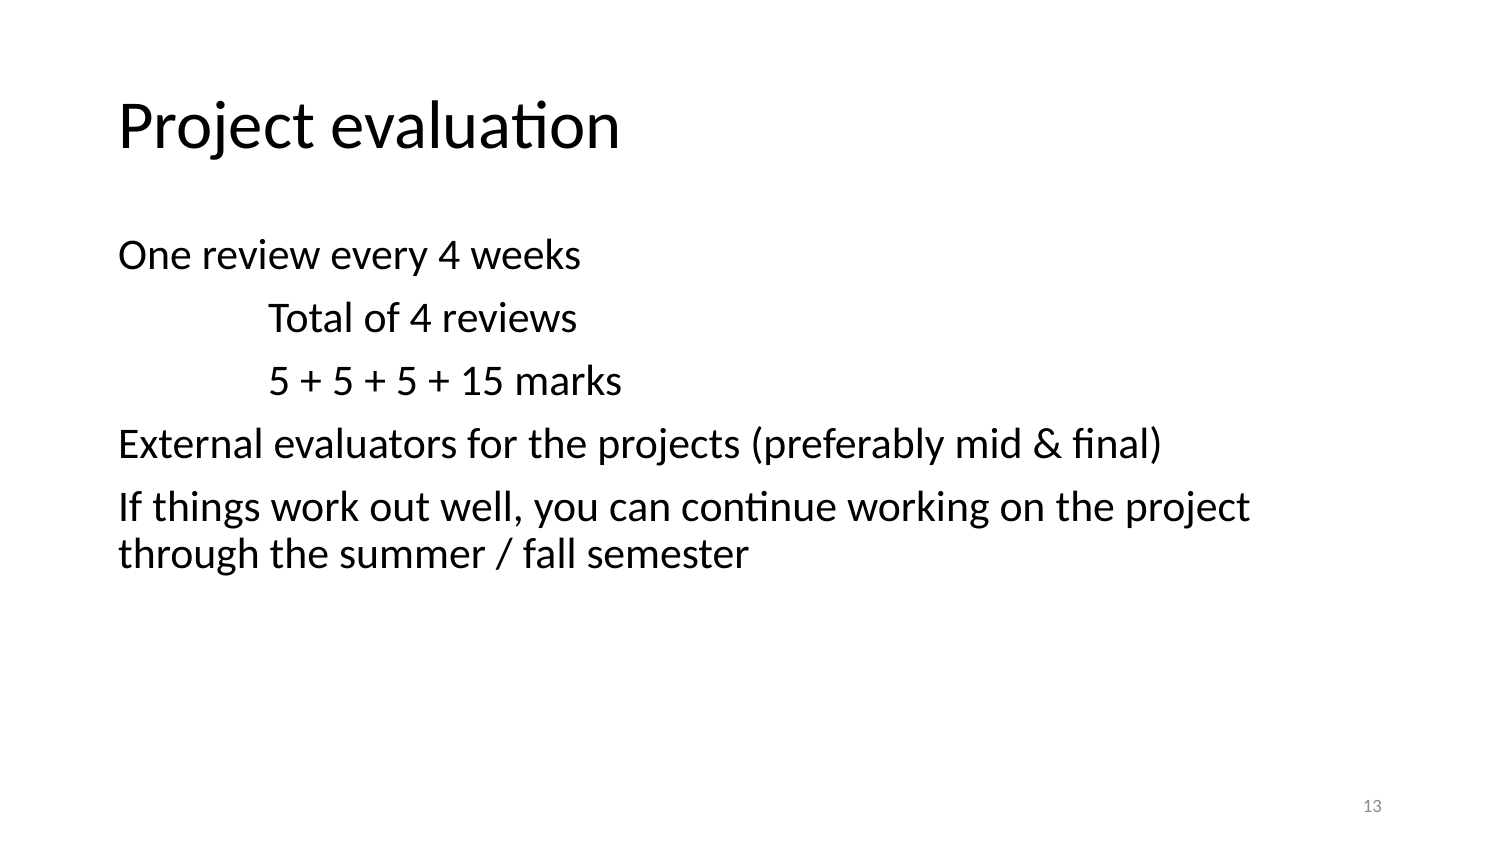

# Project evaluation
One review every 4 weeks
	Total of 4 reviews
	5 + 5 + 5 + 15 marks
External evaluators for the projects (preferably mid & final)
If things work out well, you can continue working on the project through the summer / fall semester
13